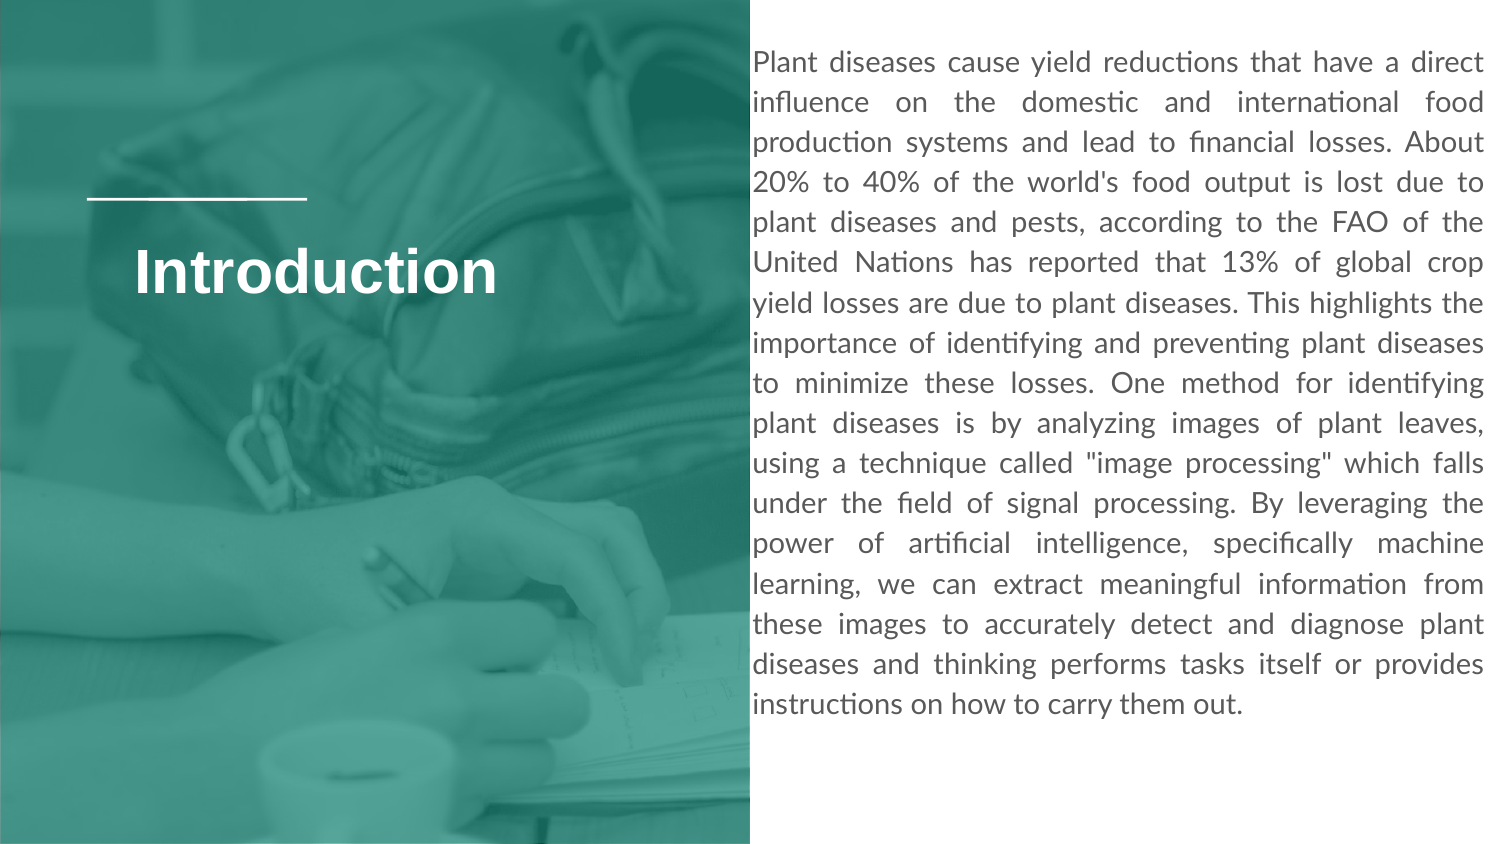

Plant diseases cause yield reductions that have a direct influence on the domestic and international food production systems and lead to financial losses. About 20% to 40% of the world's food output is lost due to plant diseases and pests, according to the FAO of the United Nations has reported that 13% of global crop yield losses are due to plant diseases. This highlights the importance of identifying and preventing plant diseases to minimize these losses. One method for identifying plant diseases is by analyzing images of plant leaves, using a technique called "image processing" which falls under the field of signal processing. By leveraging the power of artificial intelligence, specifically machine learning, we can extract meaningful information from these images to accurately detect and diagnose plant diseases and thinking performs tasks itself or provides instructions on how to carry them out.

# Introduction